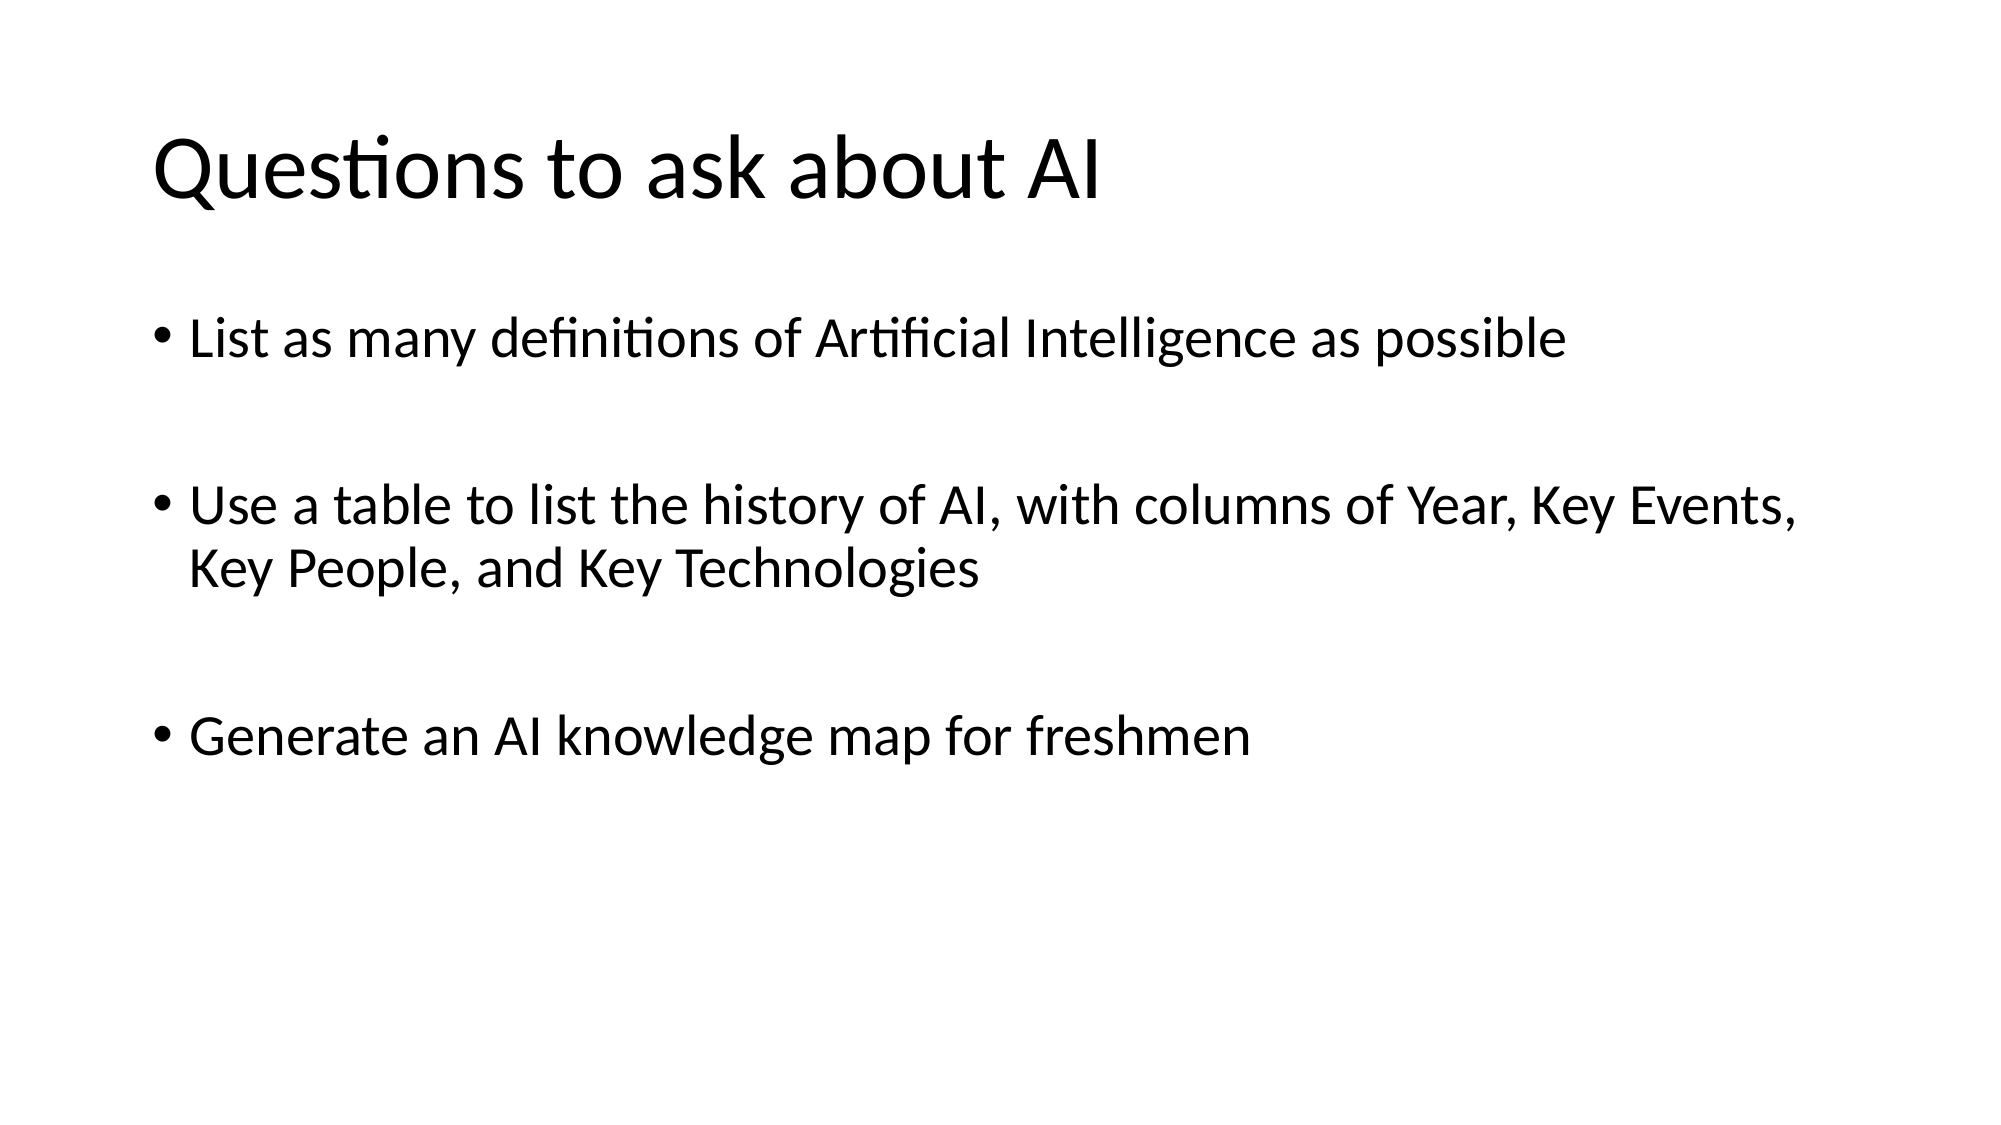

# Questions to ask about AI
List as many definitions of Artificial Intelligence as possible

Use a table to list the history of AI, with columns of Year, Key Events, Key People, and Key Technologies

Generate an AI knowledge map for freshmen